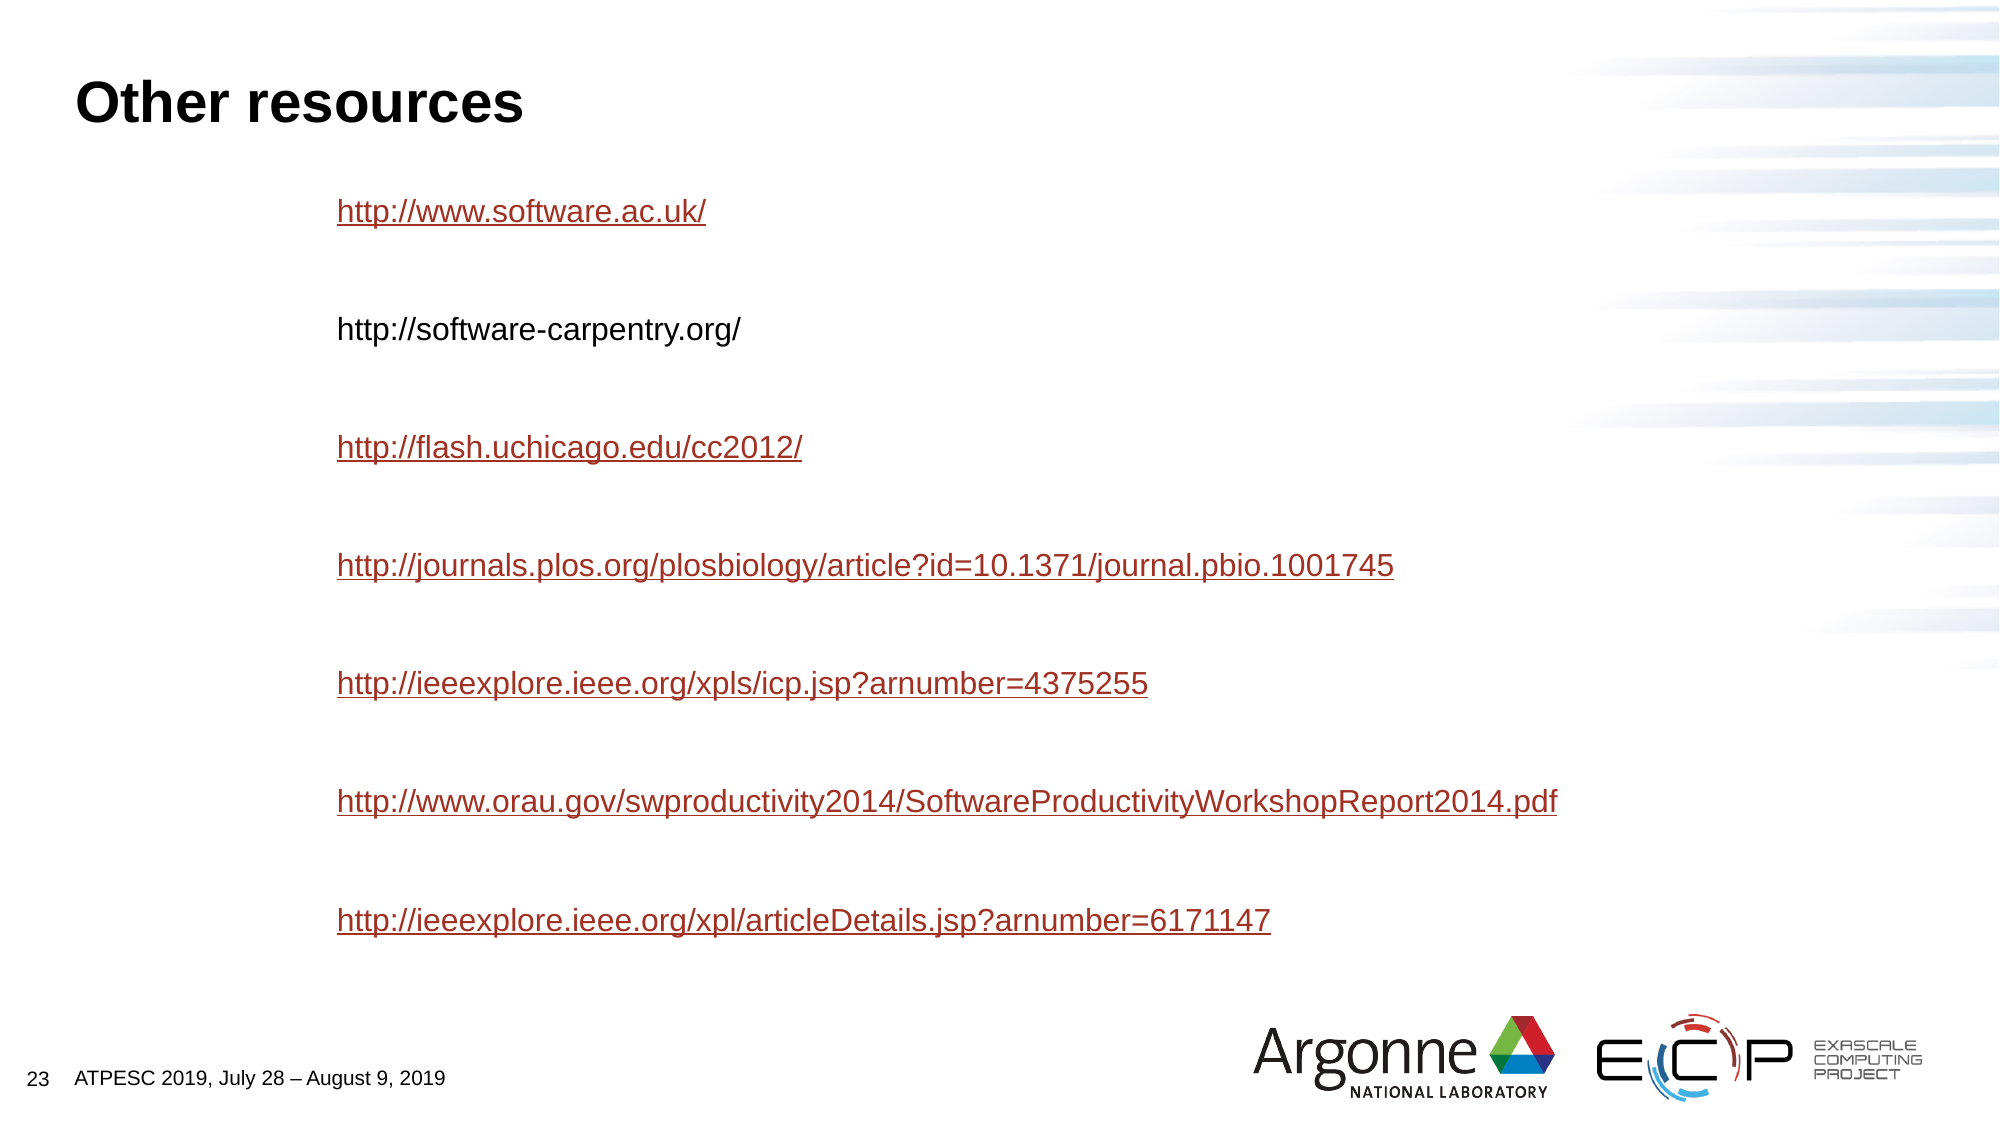

# Other resources
http://www.software.ac.uk/

http://software-carpentry.org/

http://flash.uchicago.edu/cc2012/

http://journals.plos.org/plosbiology/article?id=10.1371/journal.pbio.1001745

http://ieeexplore.ieee.org/xpls/icp.jsp?arnumber=4375255

http://www.orau.gov/swproductivity2014/SoftwareProductivityWorkshopReport2014.pdf

http://ieeexplore.ieee.org/xpl/articleDetails.jsp?arnumber=6171147